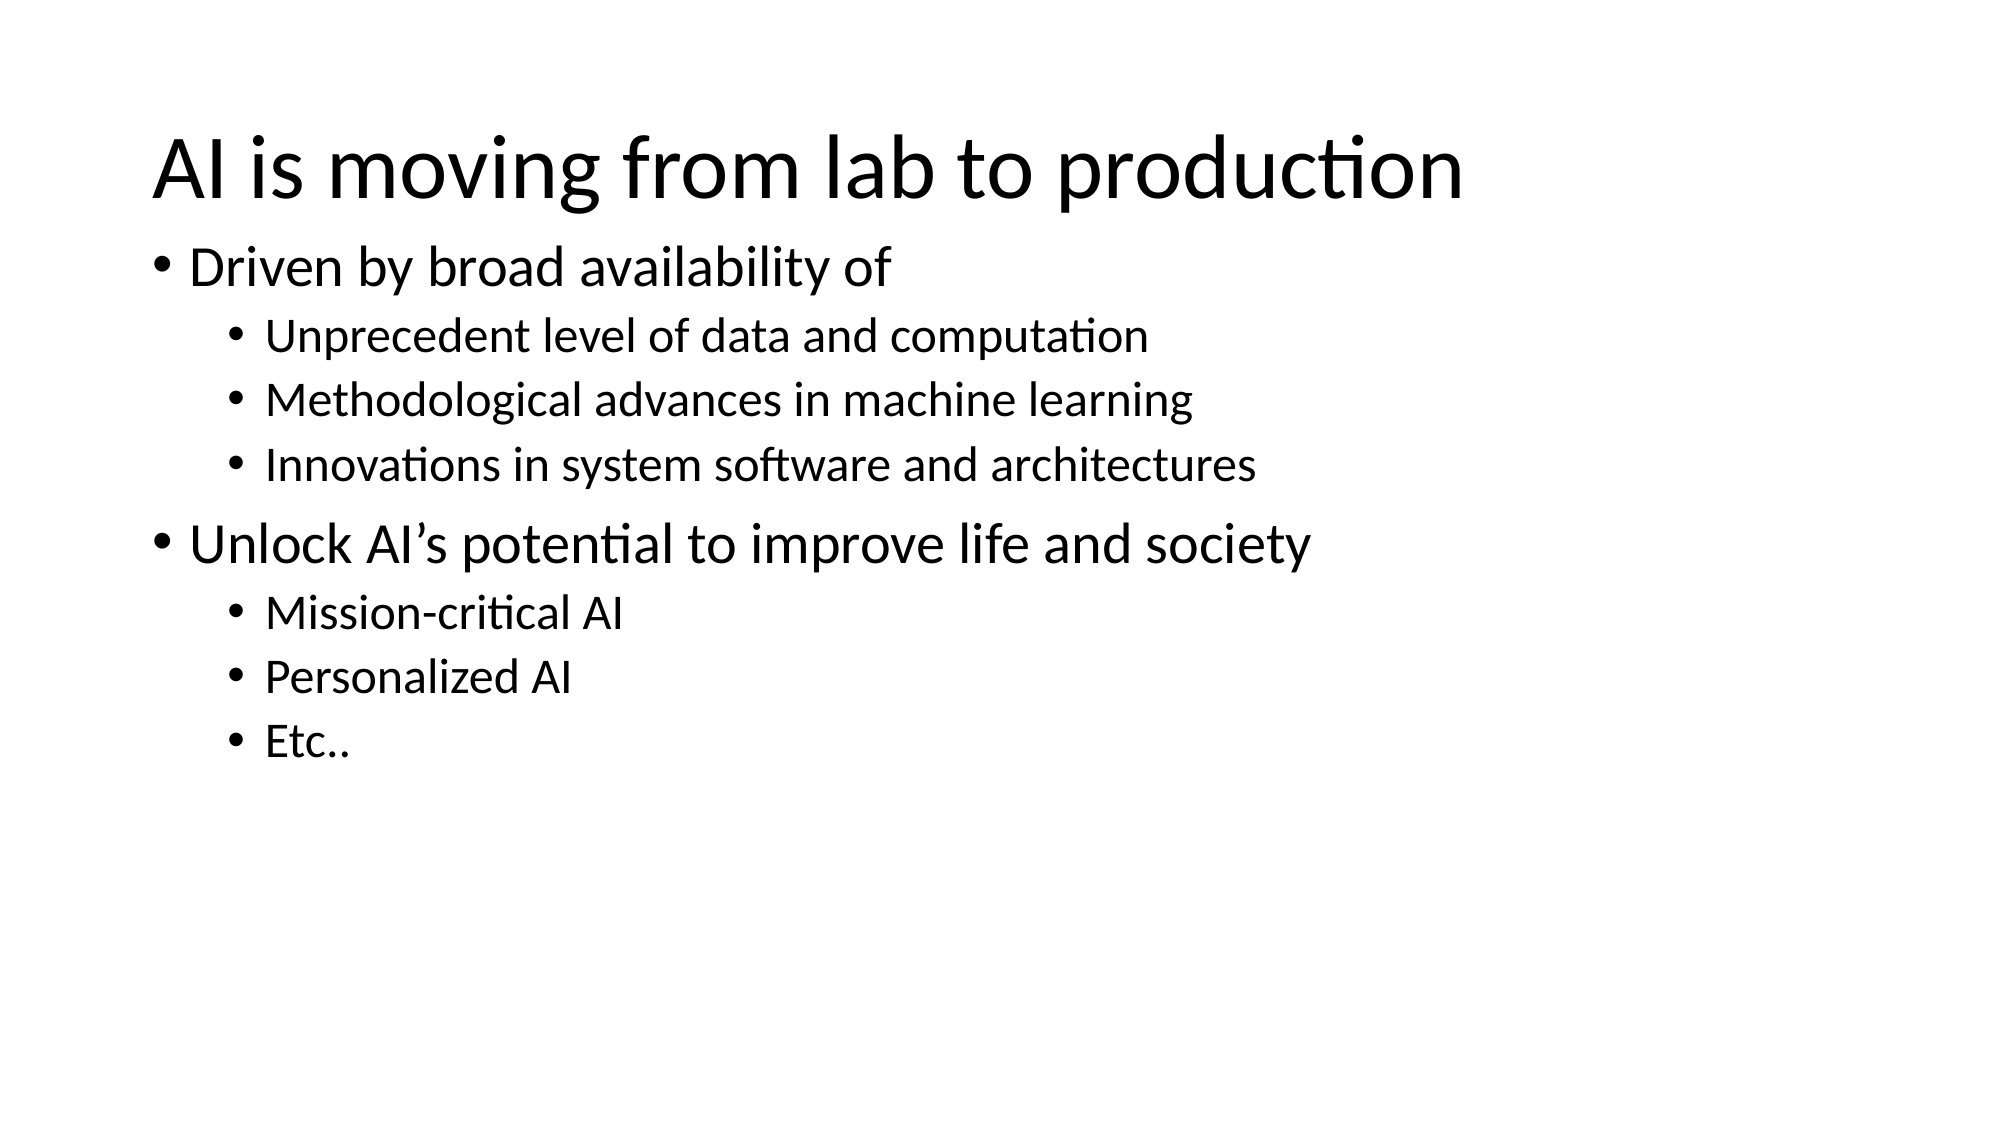

# AI is moving from lab to production
Driven by broad availability of
Unprecedent level of data and computation
Methodological advances in machine learning
Innovations in system software and architectures
Unlock AI’s potential to improve life and society
Mission-critical AI
Personalized AI
Etc..